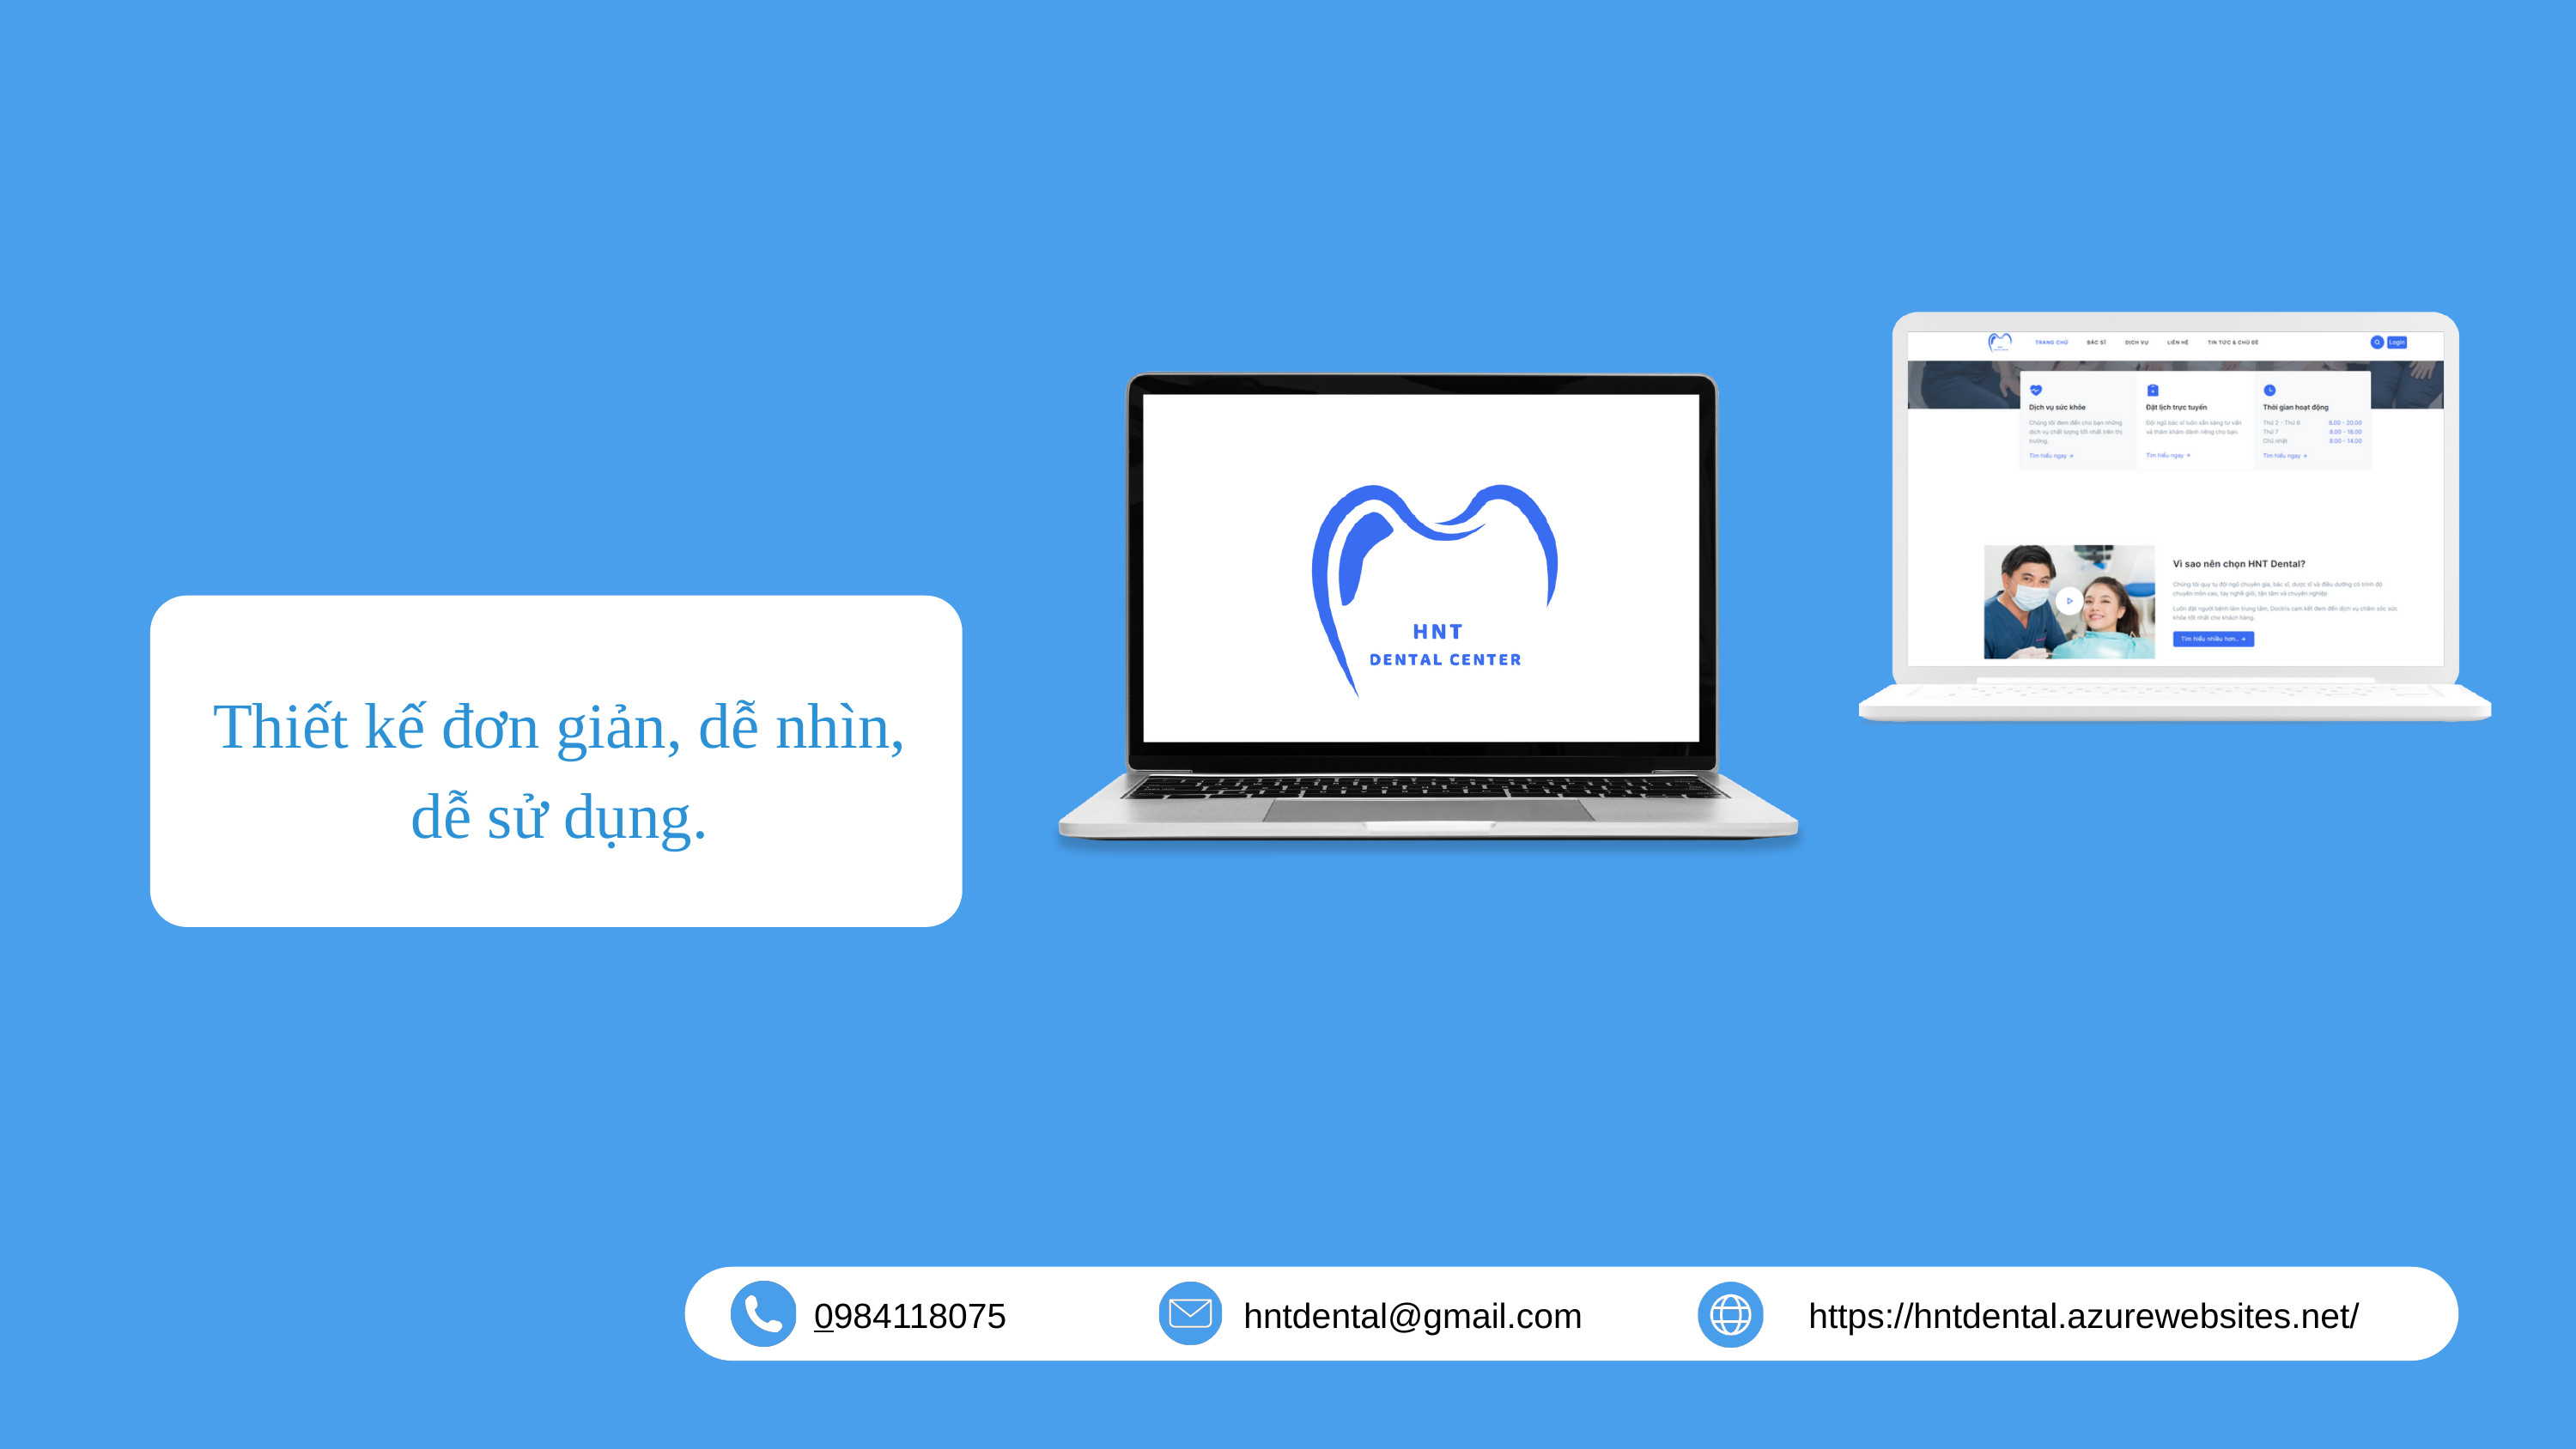

Thiết kế đơn giản, dễ nhìn, dễ sử dụng.

hntdental@gmail.com

0984118075
https://hntdental.azurewebsites.net/